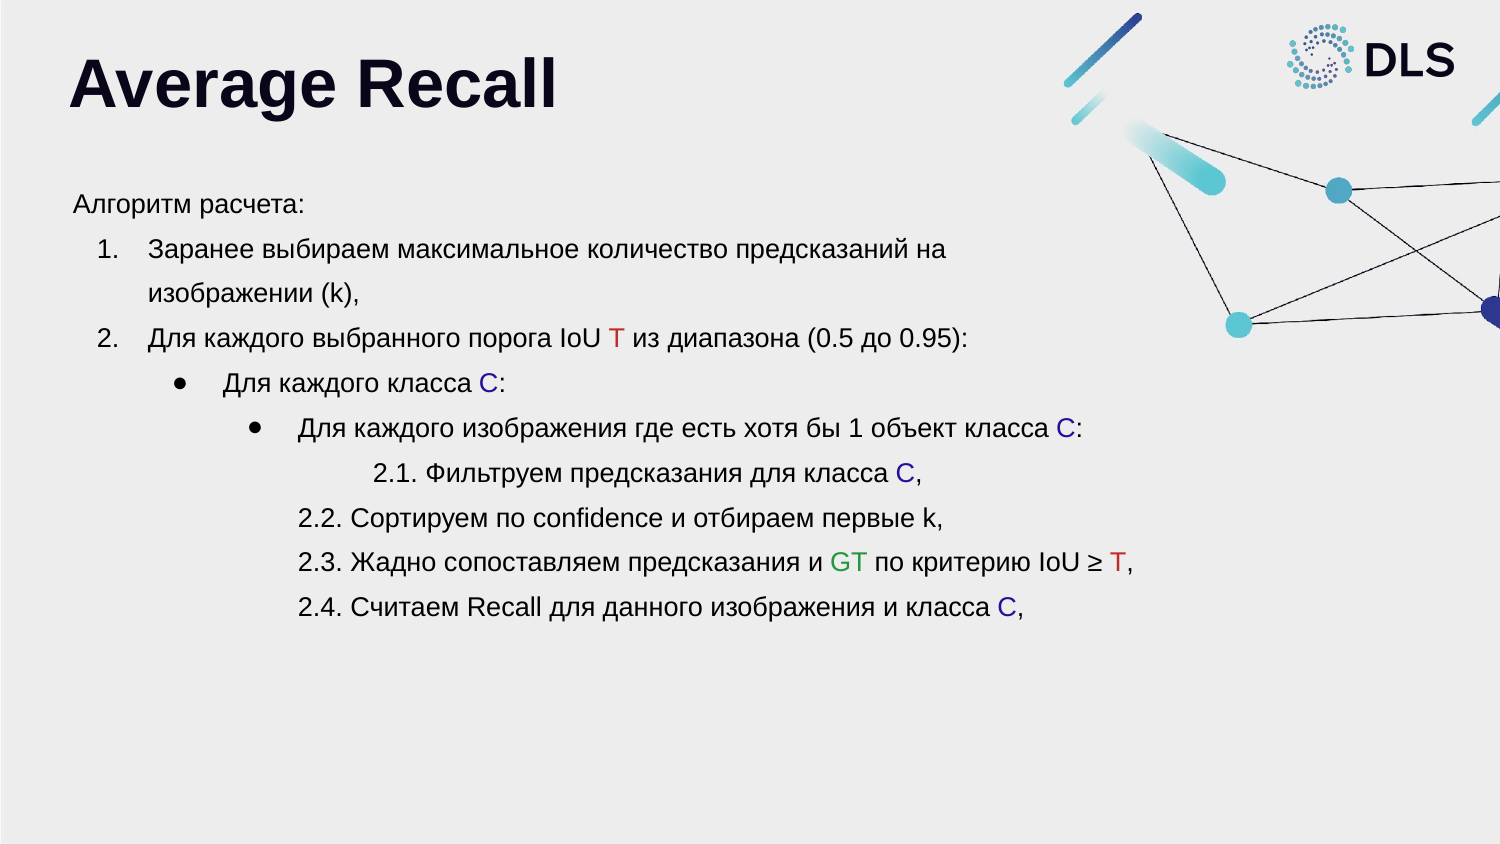

# Average Recall
Алгоритм расчета:
Заранее выбираем максимальное количество предсказаний на
изображении (k),
Для каждого выбранного порога IoU T из диапазона (0.5 до 0.95):
Для каждого класса C:
Для каждого изображения где есть хотя бы 1 объект класса C:
   	2.1. Фильтруем предсказания для класса C,
2.2. Сортируем по confidence и отбираем первые k,
2.3. Жадно сопоставляем предсказания и GT по критерию IoU ≥ T,
2.4. Считаем Recall для данного изображения и класса С,